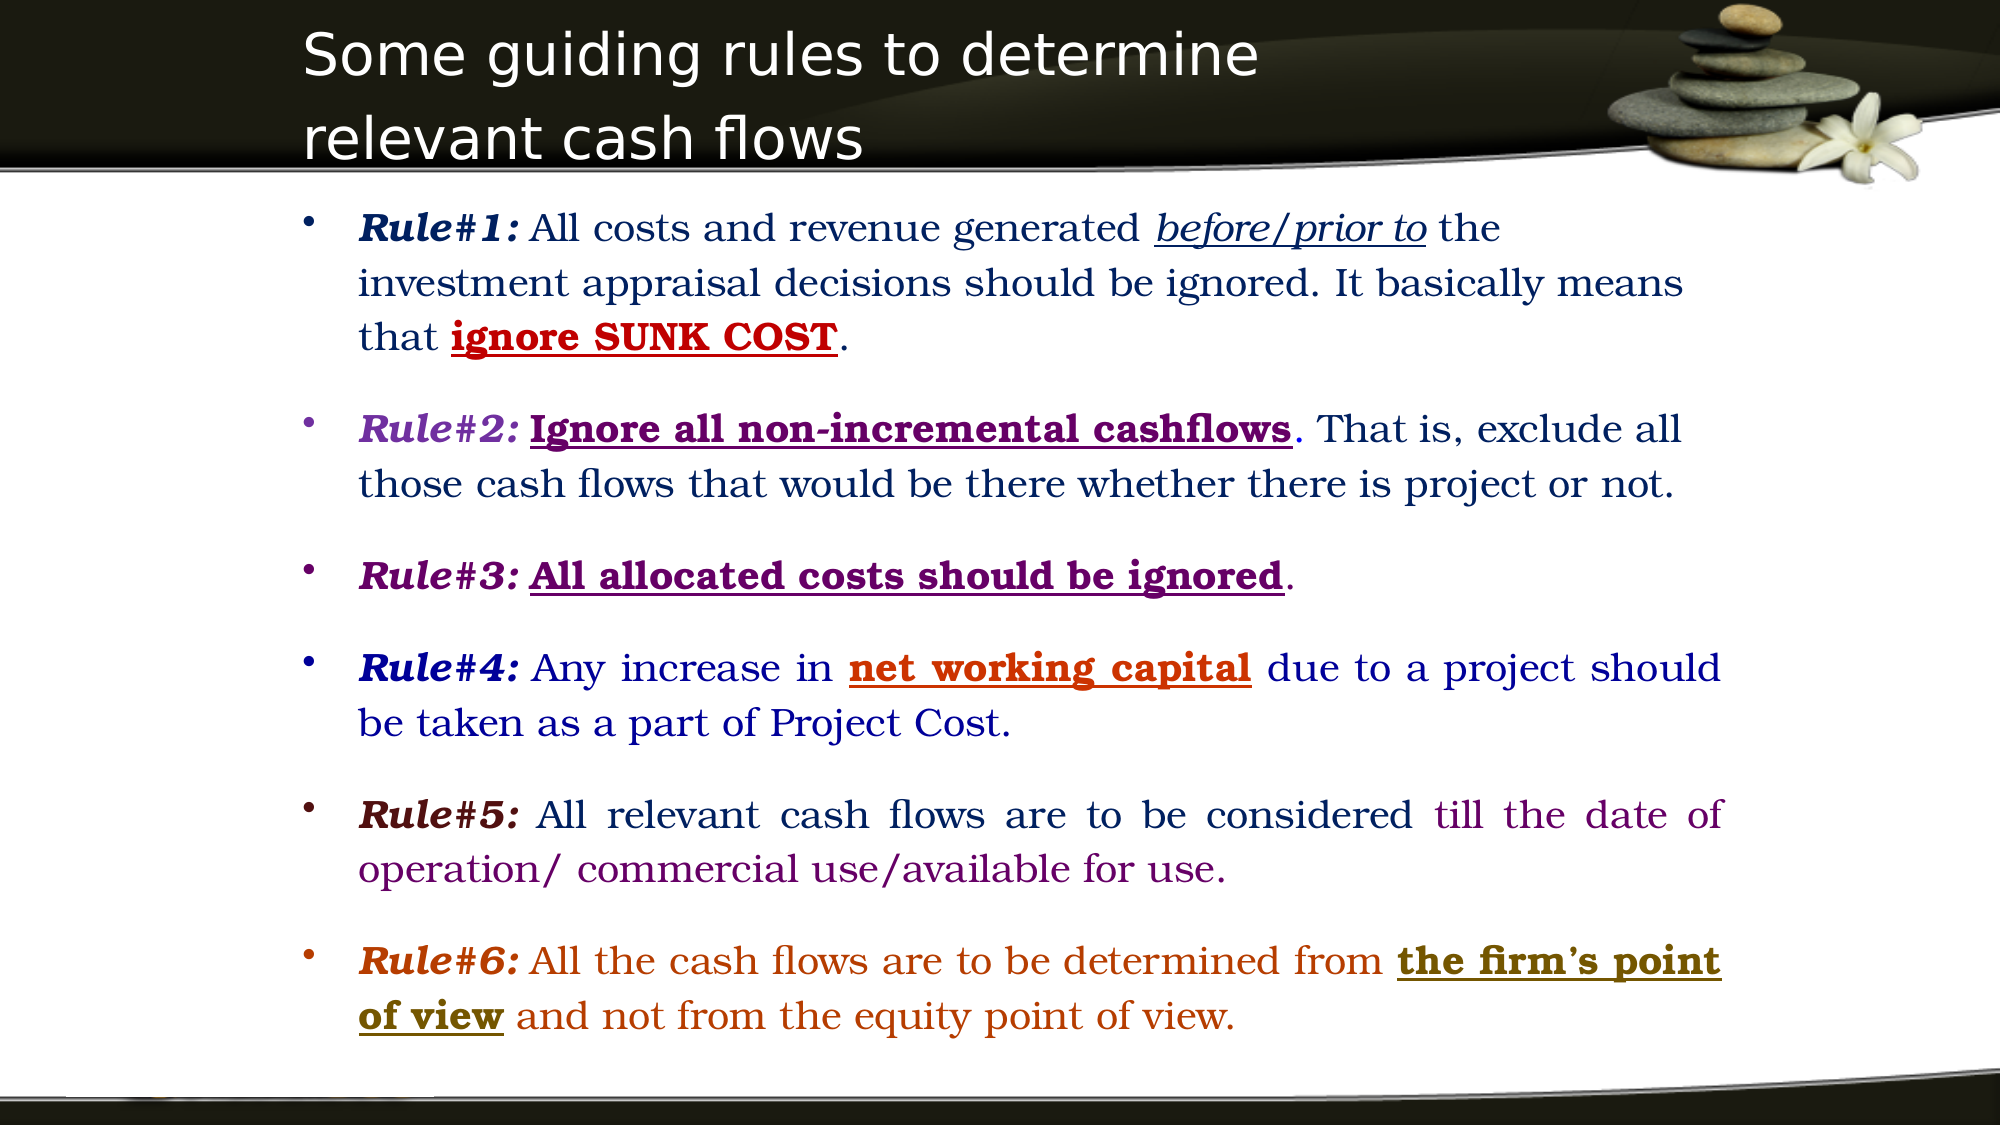

# Some guiding rules to determine relevant cash flows
Rule#1: All costs and revenue generated before/prior to the investment appraisal decisions should be ignored. It basically means that ignore SUNK COST.
Rule#2: Ignore all non-incremental cashflows. That is, exclude all those cash flows that would be there whether there is project or not.
Rule#3: All allocated costs should be ignored.
Rule#4: Any increase in net working capital due to a project should be taken as a part of Project Cost.
Rule#5: All relevant cash flows are to be considered till the date of operation/ commercial use/available for use.
Rule#6: All the cash flows are to be determined from the firm’s point of view and not from the equity point of view.